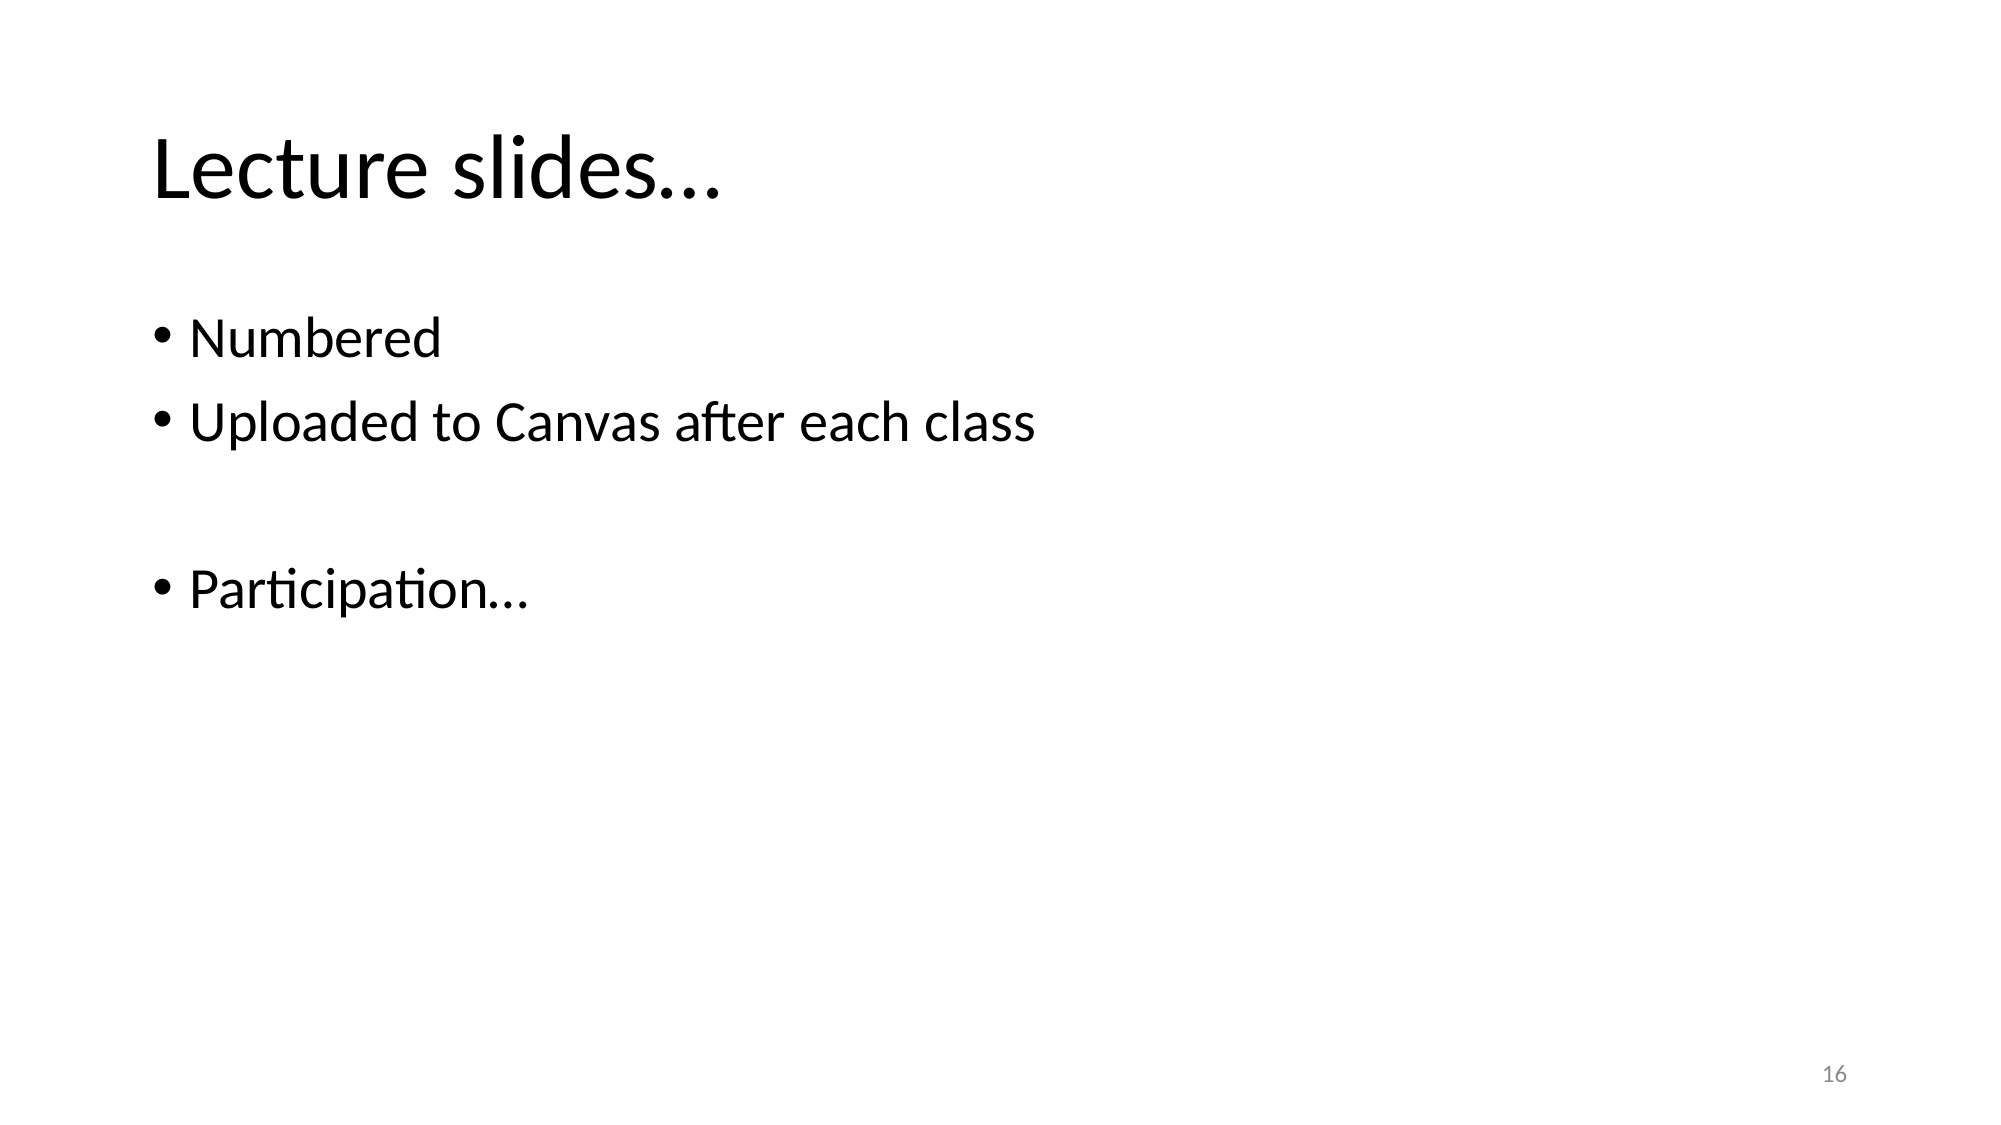

# Lecture slides…
Numbered
Uploaded to Canvas after each class

Participation…
16